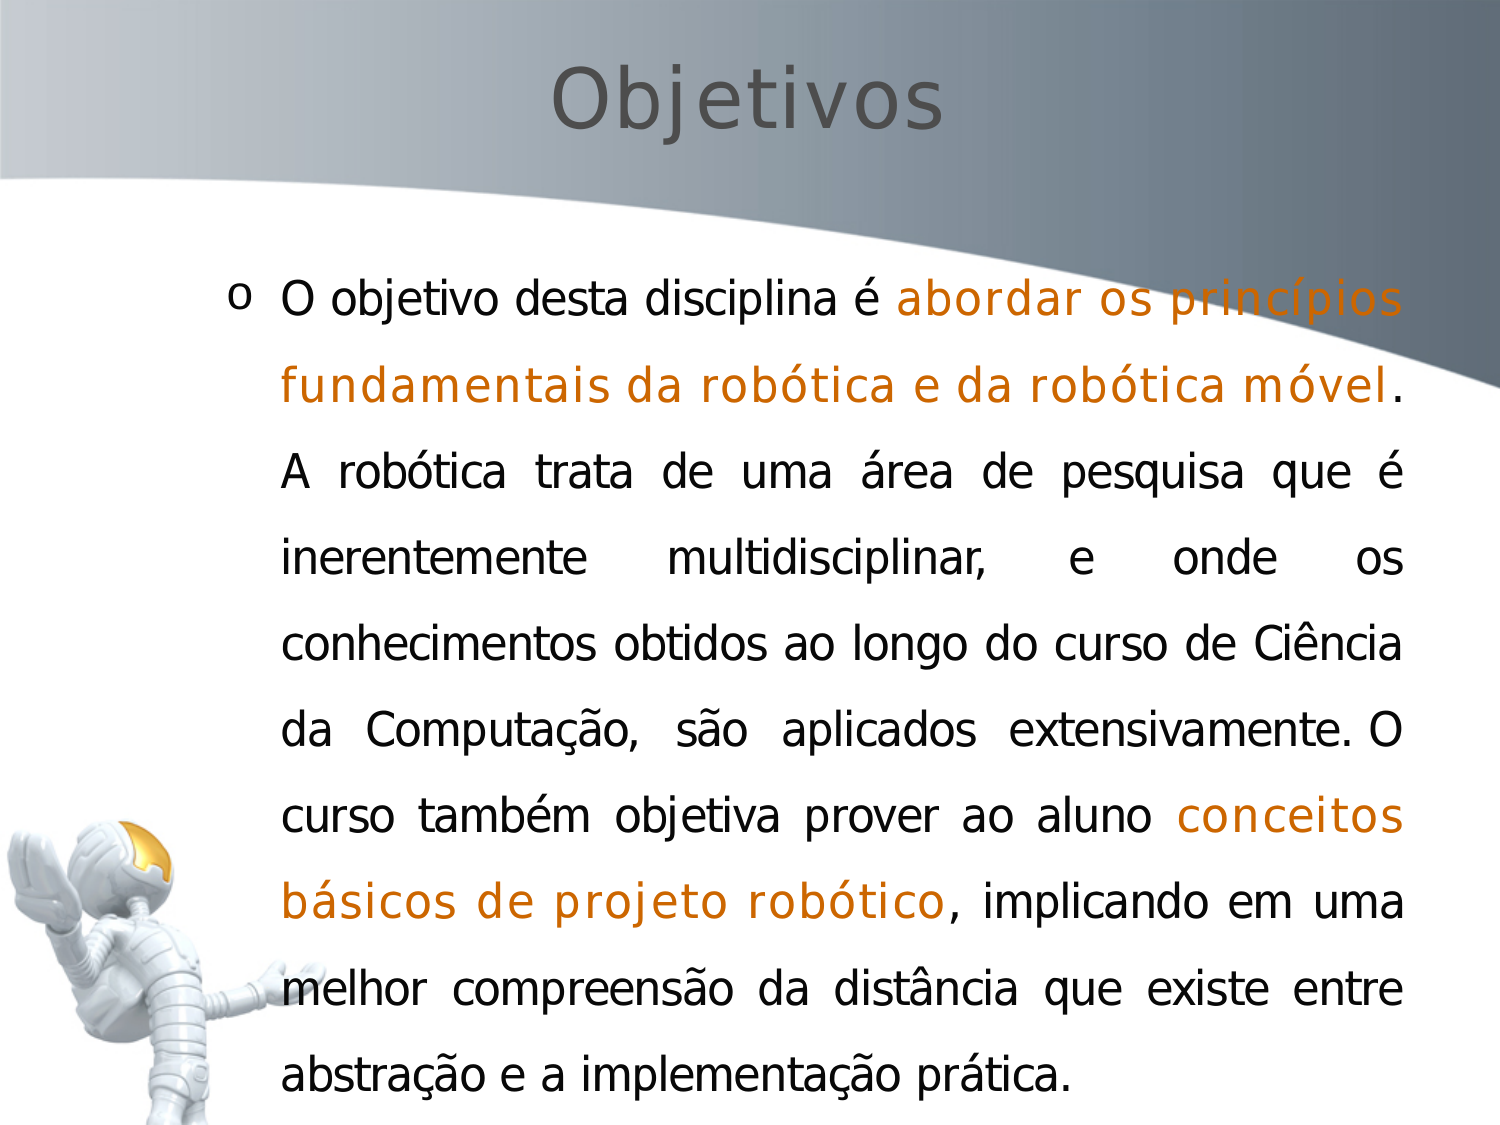

# Objetivos
O objetivo desta disciplina é abordar os princípios fundamentais da robótica e da robótica móvel. A robótica trata de uma área de pesquisa que é inerentemente multidisciplinar, e onde os conhecimentos obtidos ao longo do curso de Ciência da Computação, são aplicados extensivamente. O curso também objetiva prover ao aluno conceitos básicos de projeto robótico, implicando em uma melhor compreensão da distância que existe entre abstração e a implementação prática.